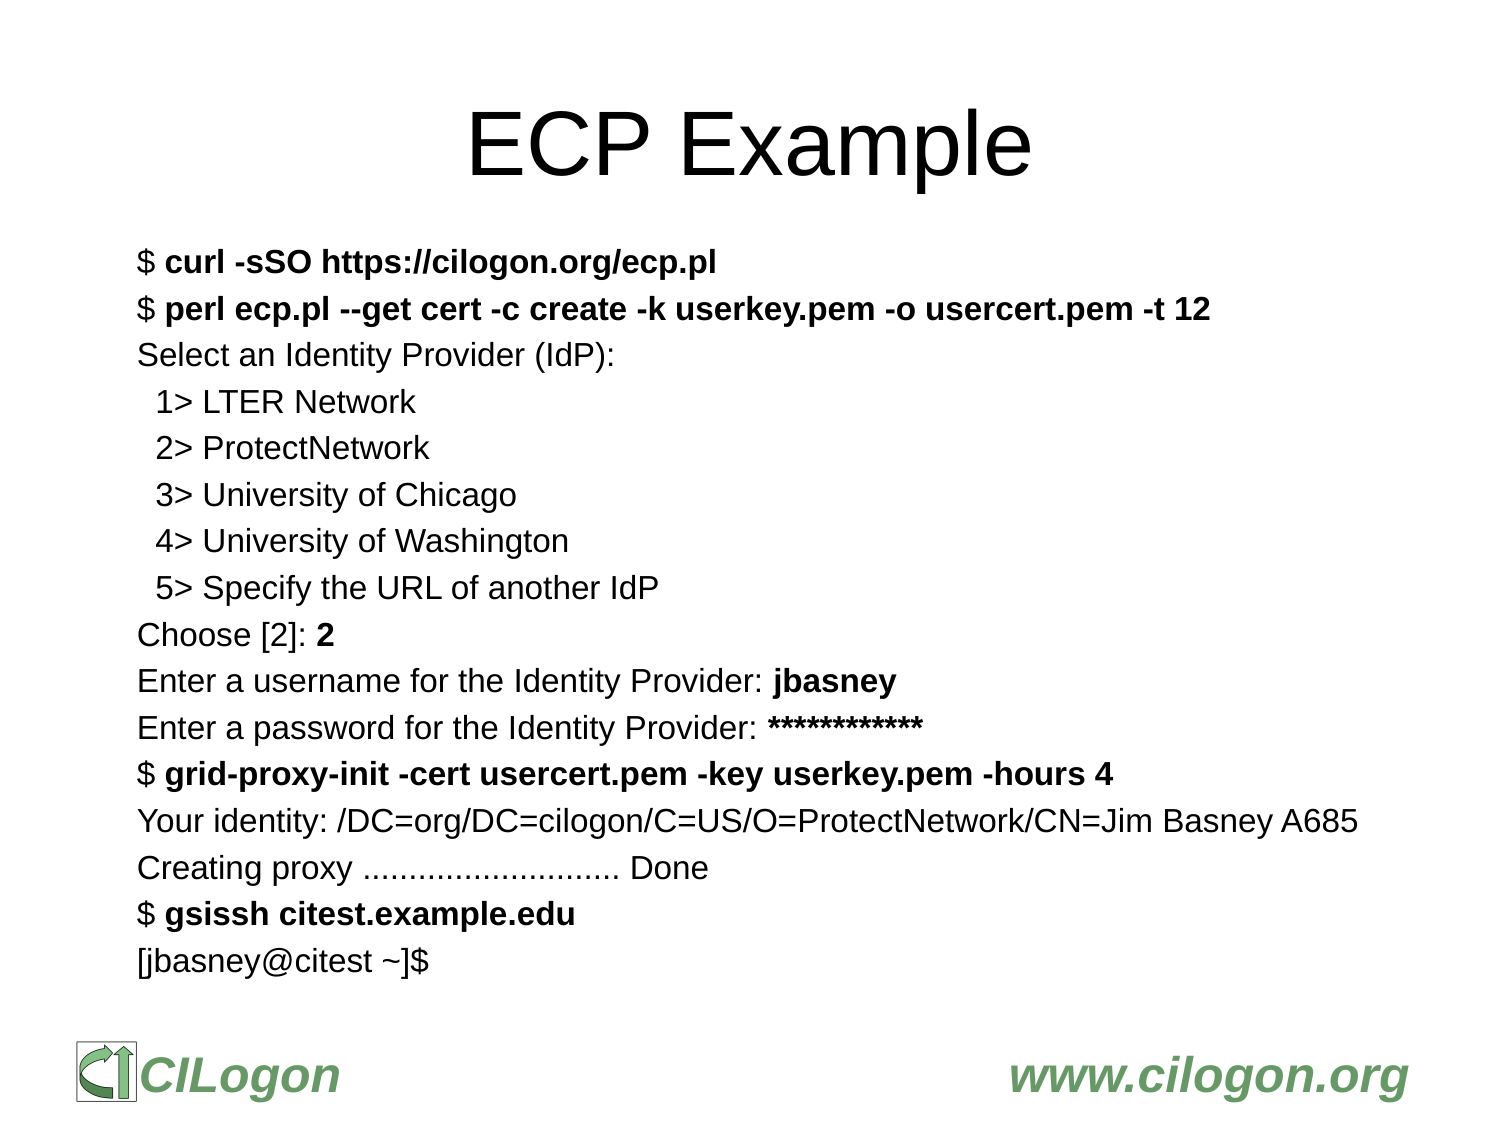

# ECP Example
$ curl -sSO https://cilogon.org/ecp.pl
$ perl ecp.pl --get cert -c create -k userkey.pem -o usercert.pem -t 12
Select an Identity Provider (IdP):
  1> LTER Network
  2> ProtectNetwork
  3> University of Chicago
  4> University of Washington
  5> Specify the URL of another IdP
Choose [2]: 2
Enter a username for the Identity Provider: jbasney
Enter a password for the Identity Provider: ************
$ grid-proxy-init -cert usercert.pem -key userkey.pem -hours 4
Your identity: /DC=org/DC=cilogon/C=US/O=ProtectNetwork/CN=Jim Basney A685
Creating proxy ............................ Done
$ gsissh citest.example.edu
[jbasney@citest ~]$